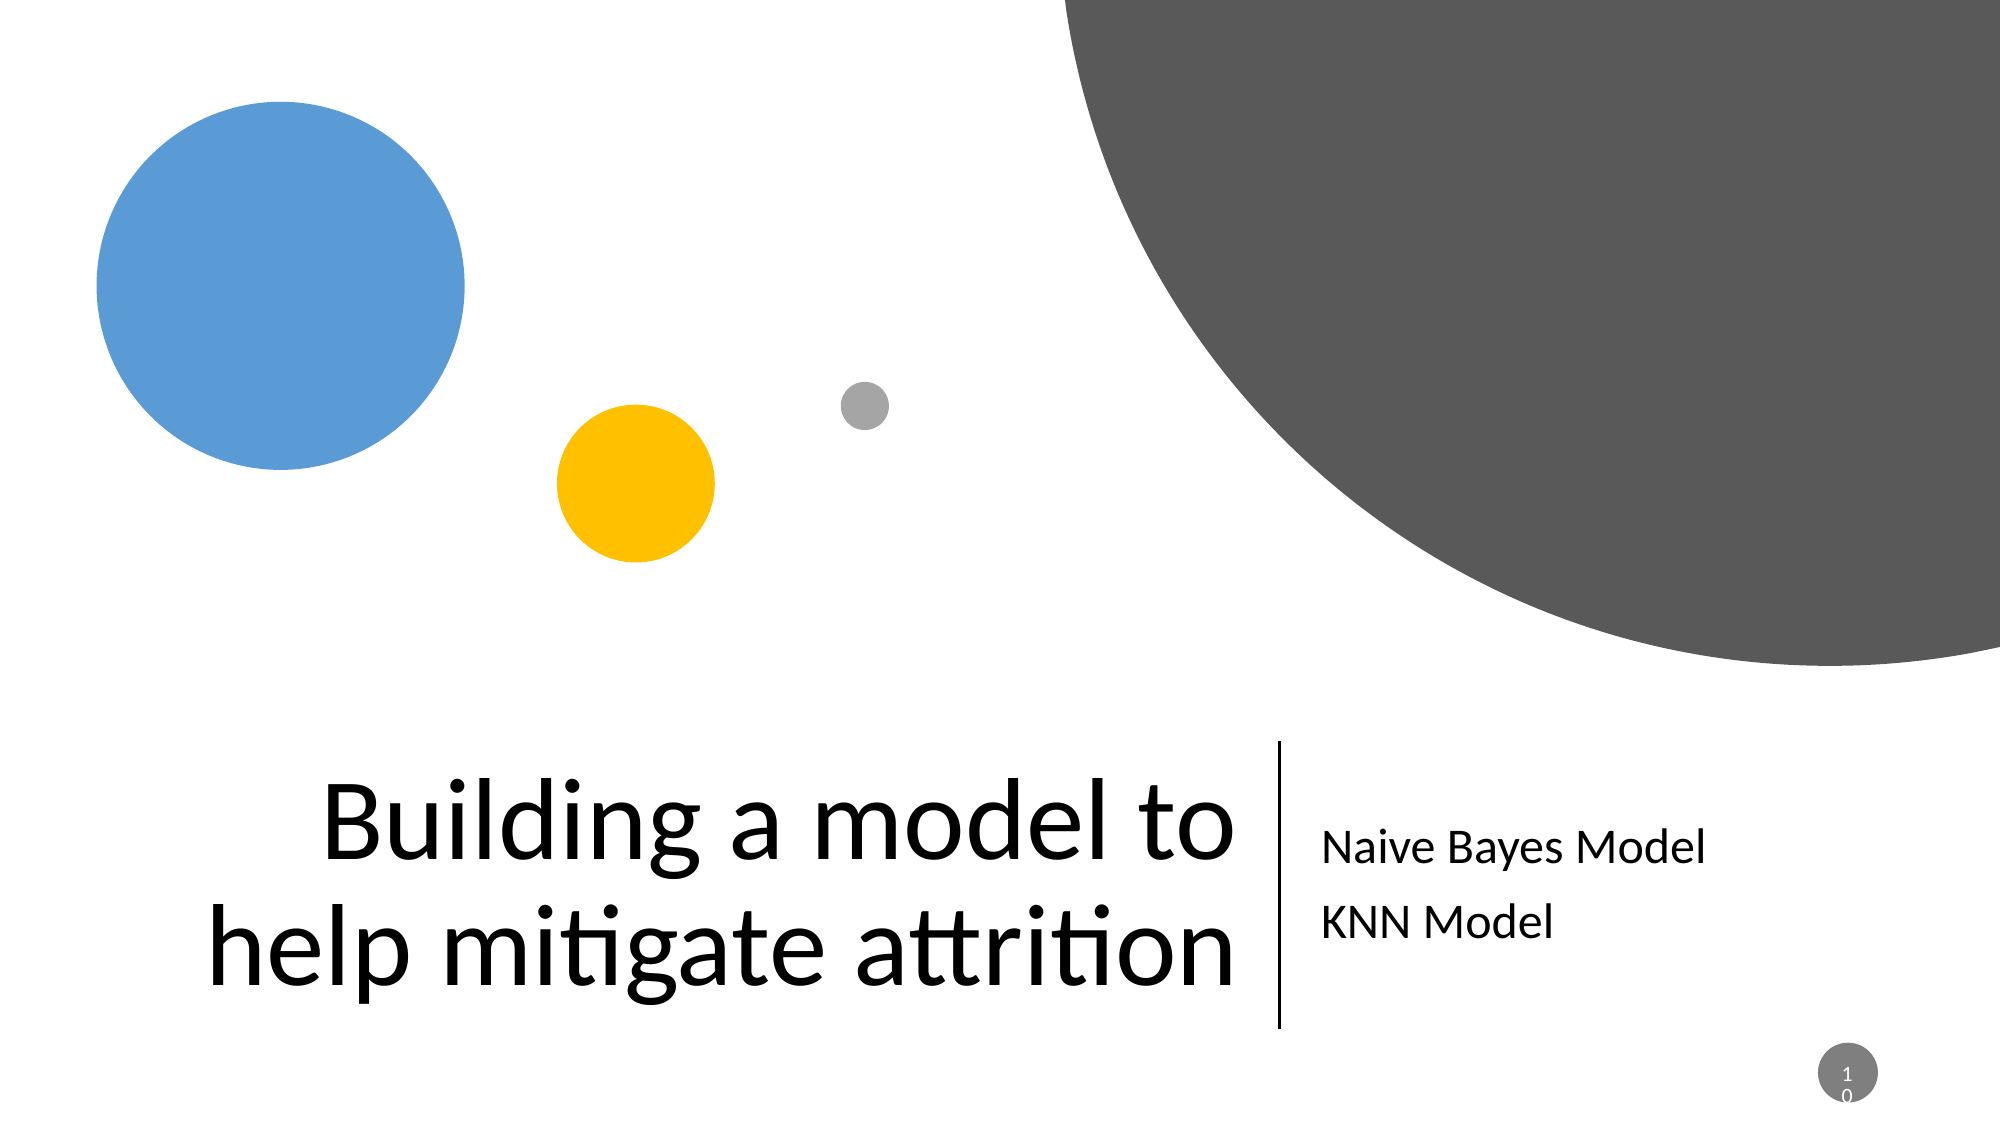

# Building a model to help mitigate attrition
Naive Bayes Model
KNN Model
10